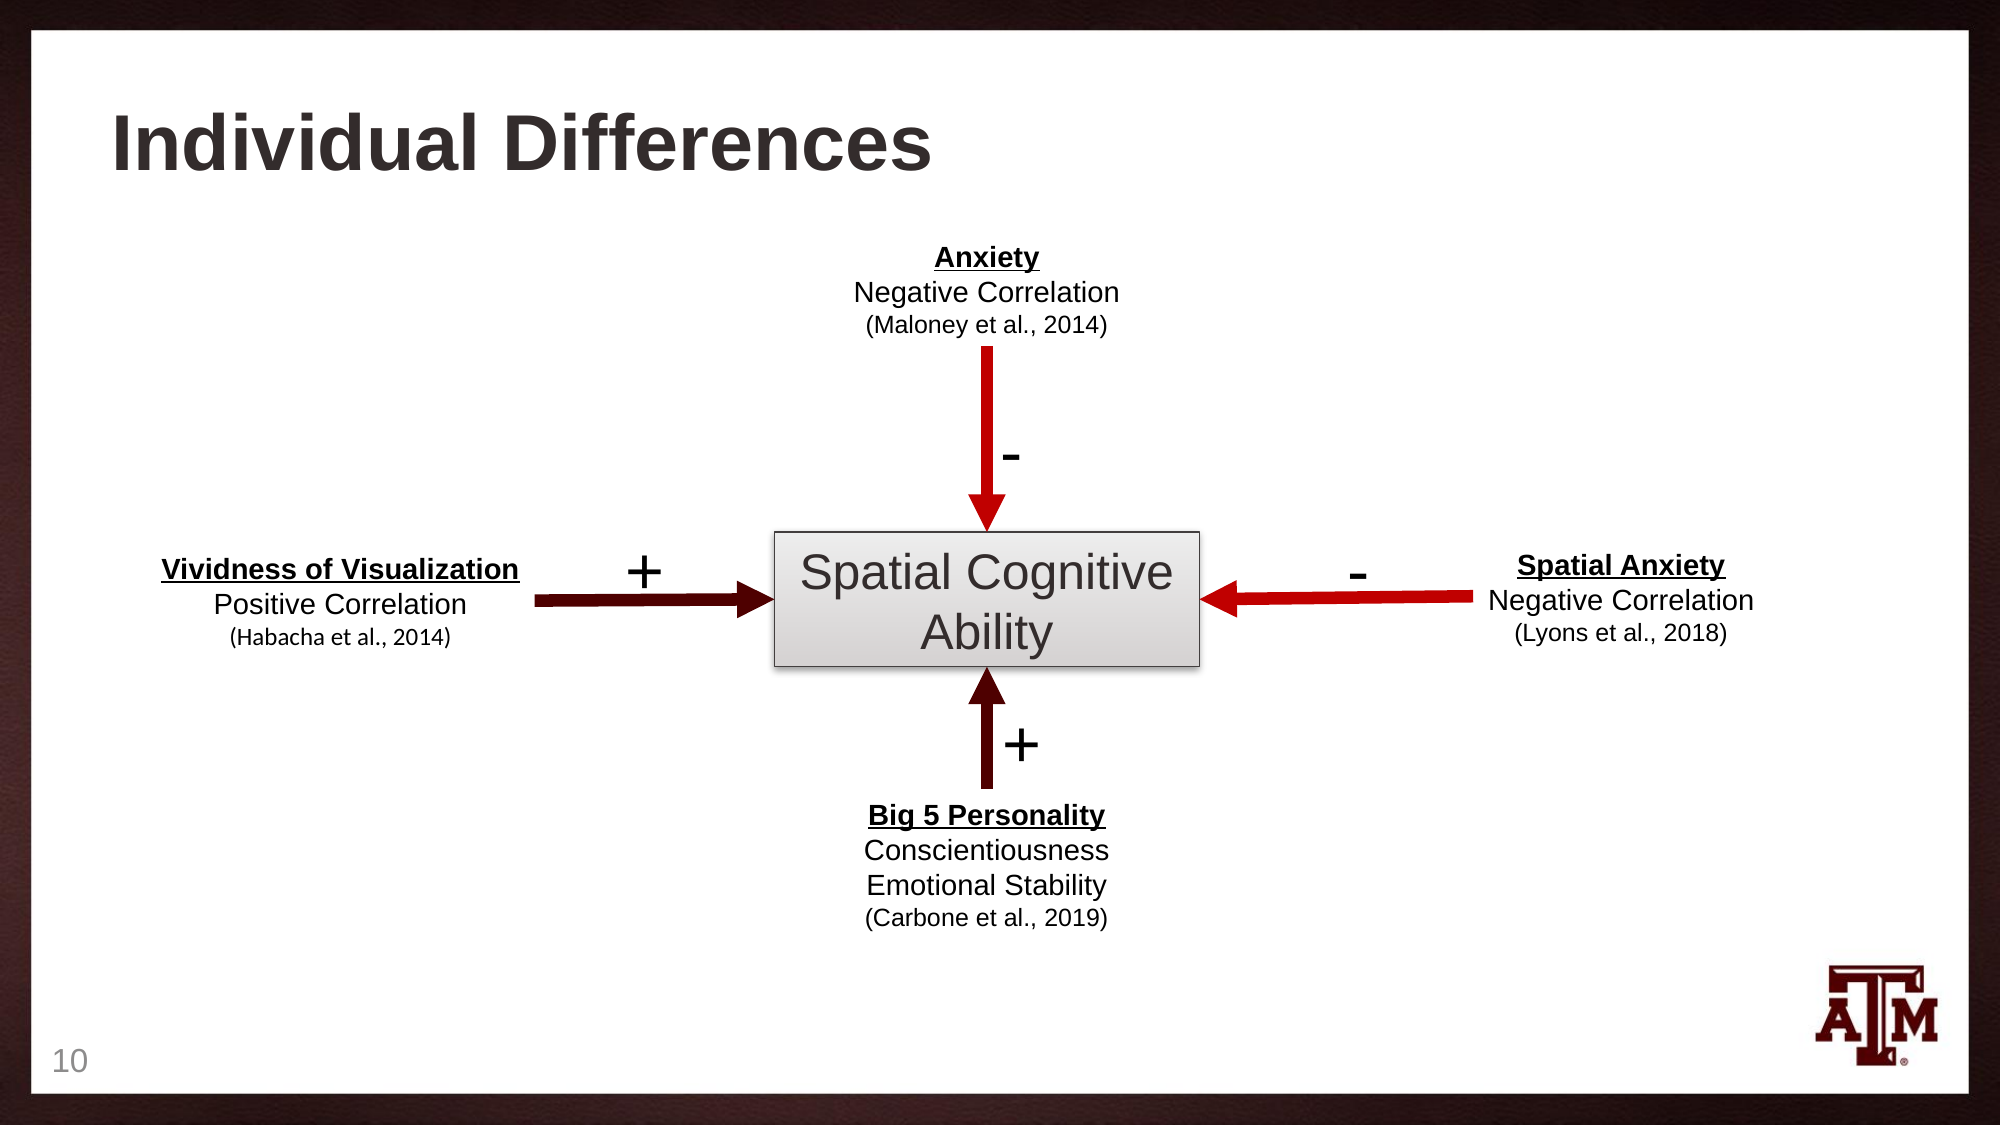

# Individual Differences
Anxiety
Negative Correlation
(Maloney et al., 2014)
-
-
+
Spatial Cognitive Ability
Spatial Anxiety
Negative Correlation
(Lyons et al., 2018)
Vividness of Visualization
Positive Correlation
(Habacha et al., 2014)
+
Big 5 Personality
Conscientiousness
Emotional Stability
(Carbone et al., 2019)
10